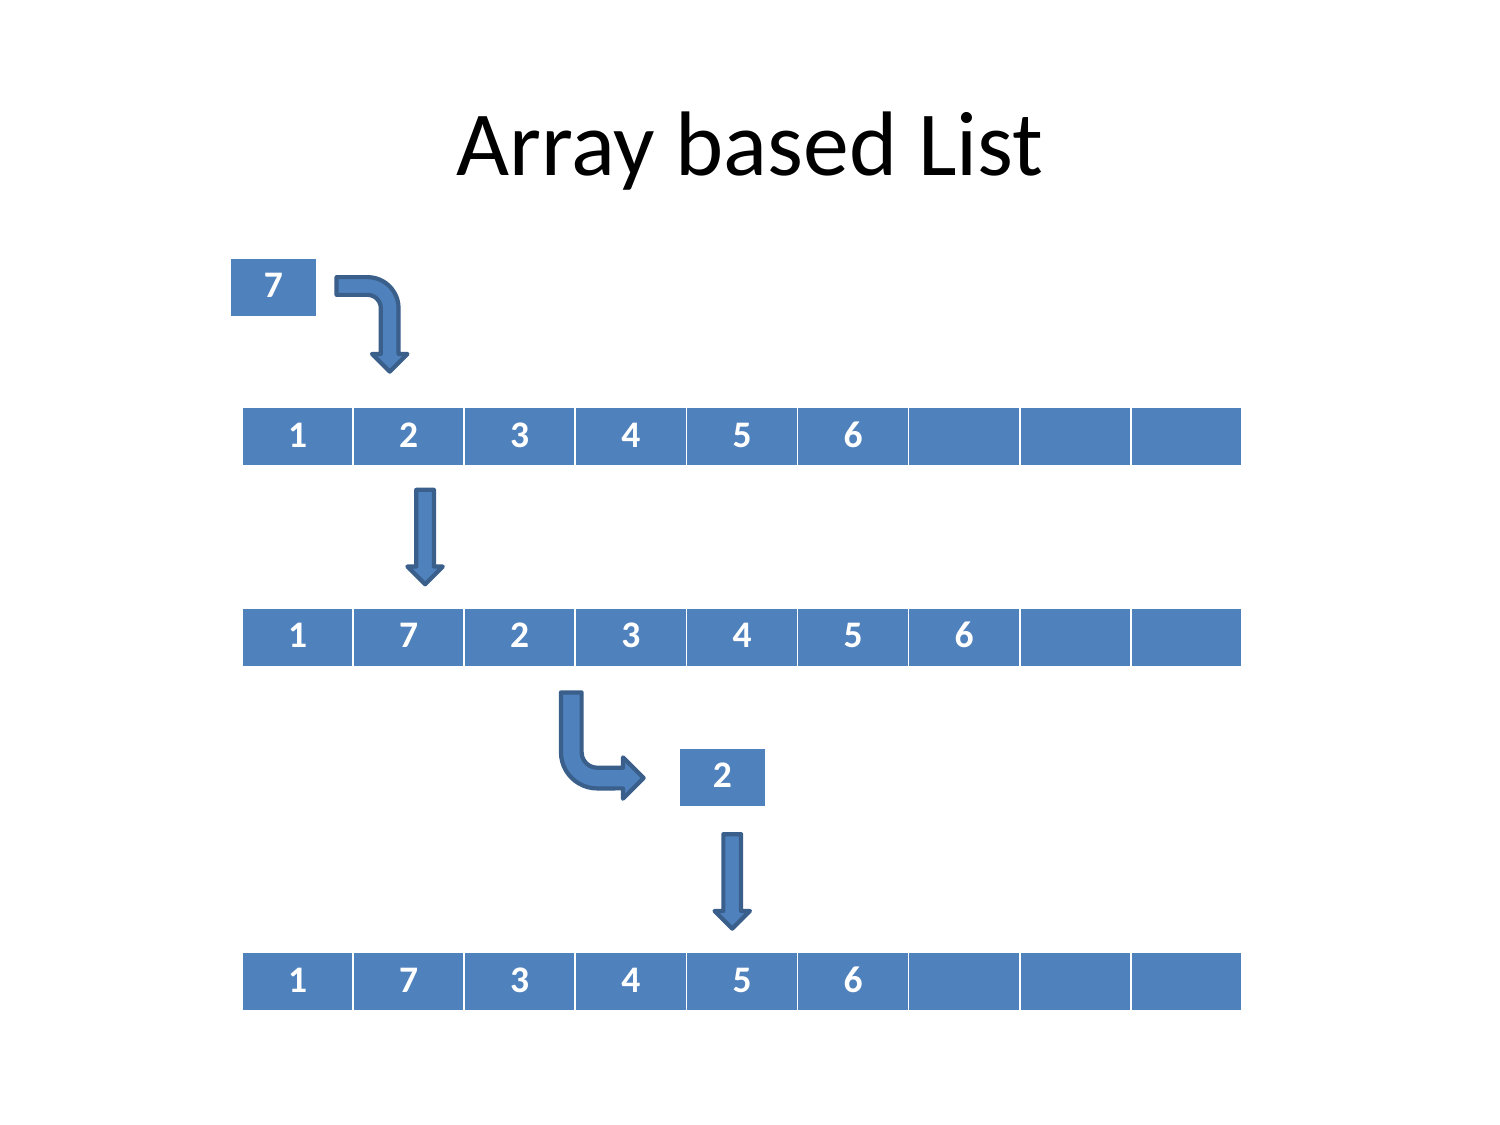

# Array based List
| 7 |
| --- |

| 1 | 2 | 3 | 4 | 5 | 6 |  |  |  |
| --- | --- | --- | --- | --- | --- | --- | --- | --- |

| 1 | 7 | 2 | 3 | 4 | 5 | 6 |  |  |
| --- | --- | --- | --- | --- | --- | --- | --- | --- |

| 2 |
| --- |

| 1 | 7 | 3 | 4 | 5 | 6 |  |  |  |
| --- | --- | --- | --- | --- | --- | --- | --- | --- |